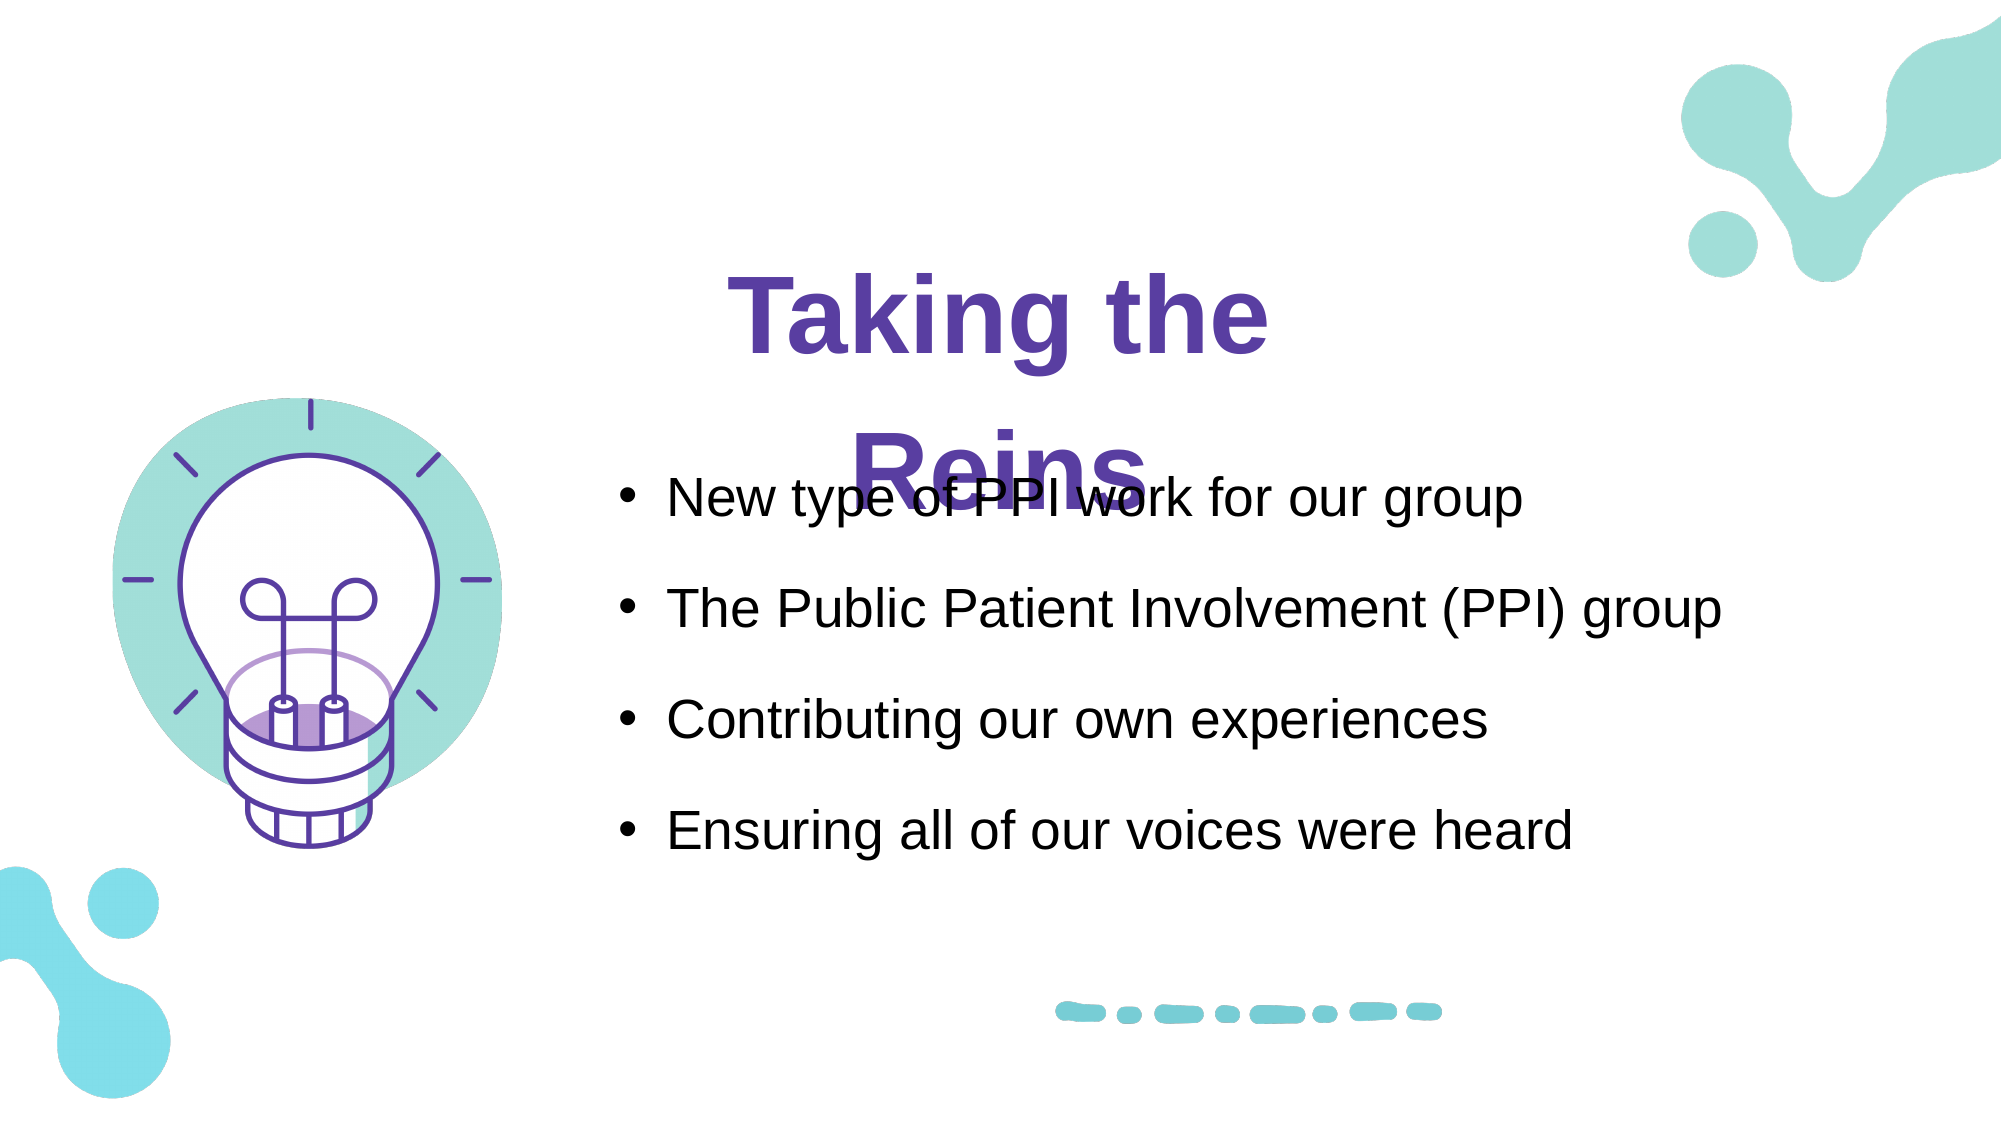

Taking the Reins

New type of PPI work for our group
The Public Patient Involvement (PPI) group
Contributing our own experiences
Ensuring all of our voices were heard